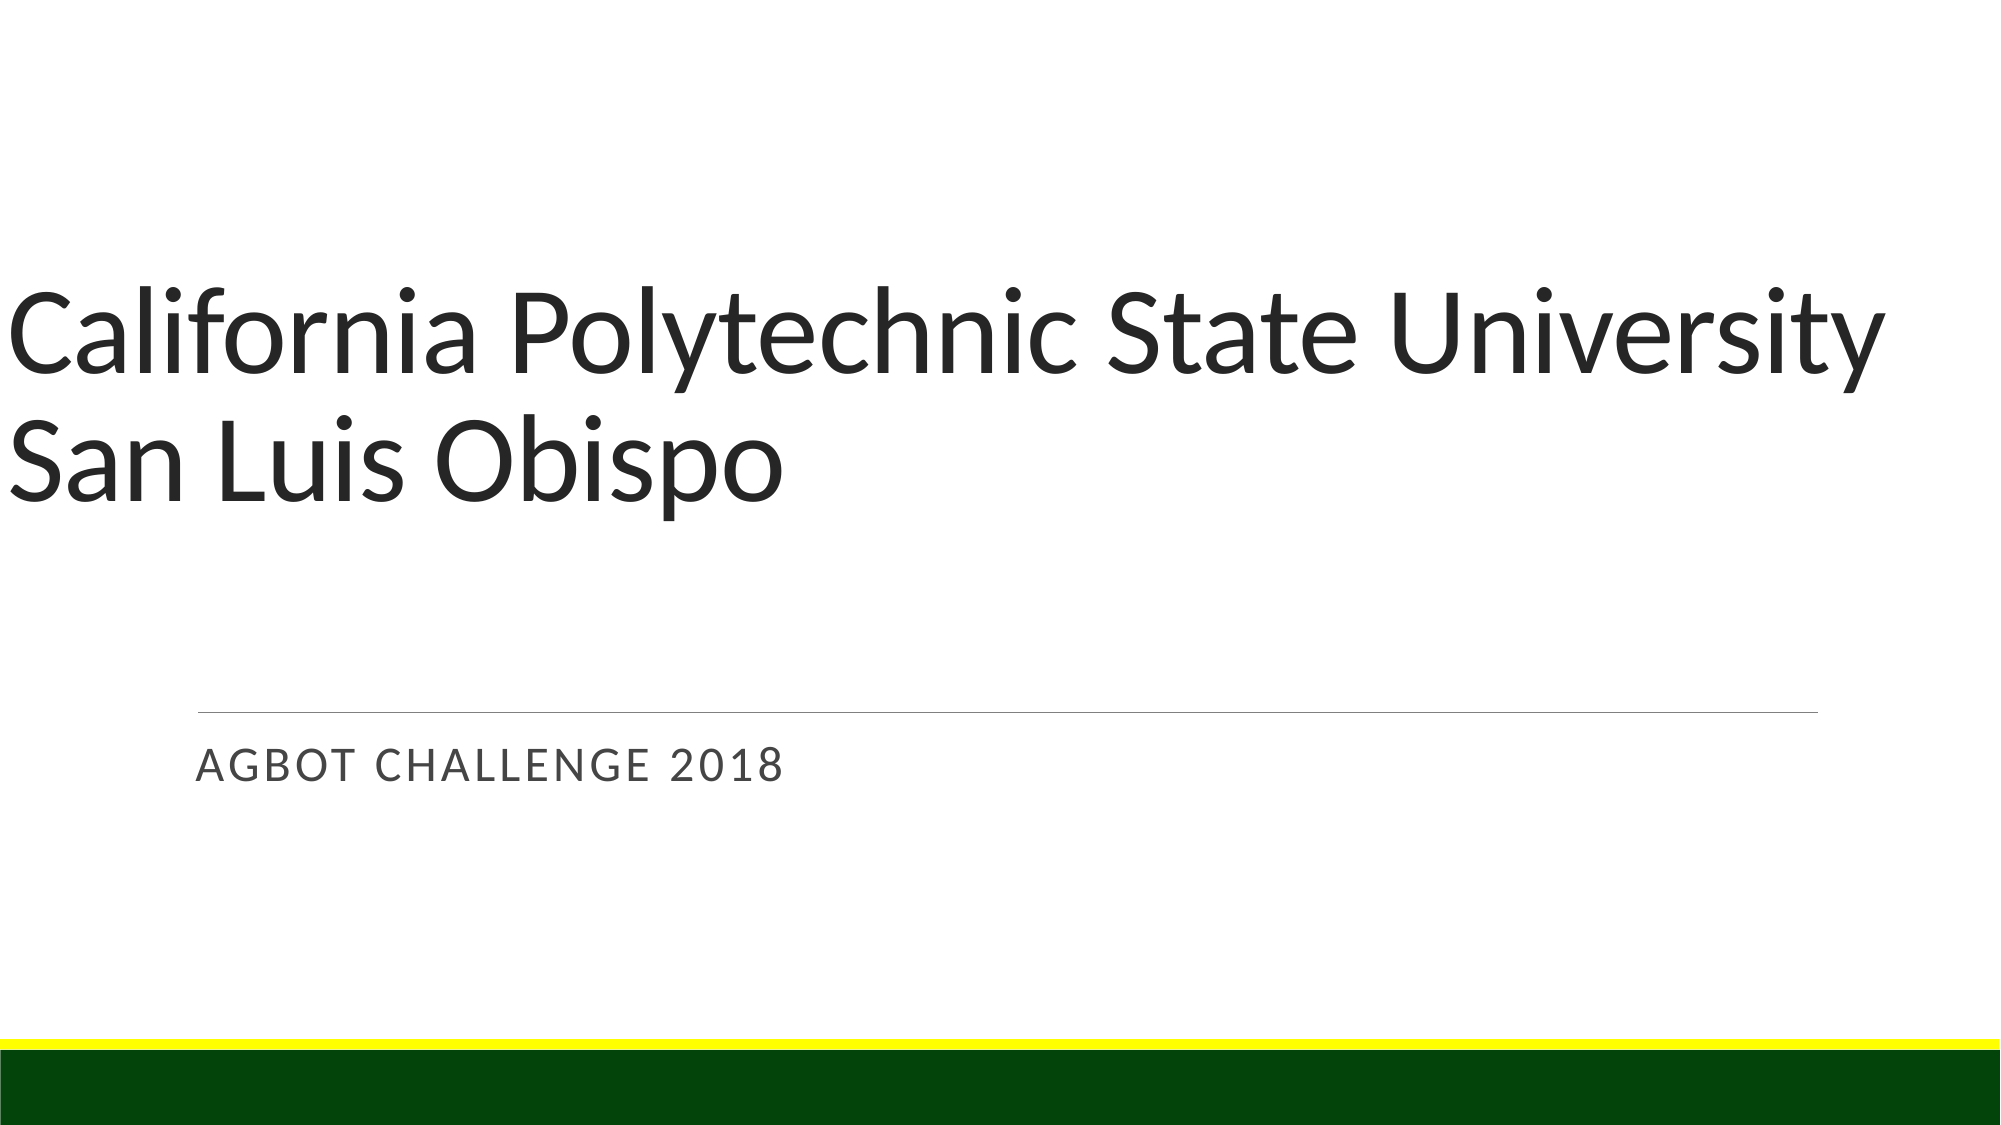

# California Polytechnic State University San Luis Obispo
AgBot Challenge 2018